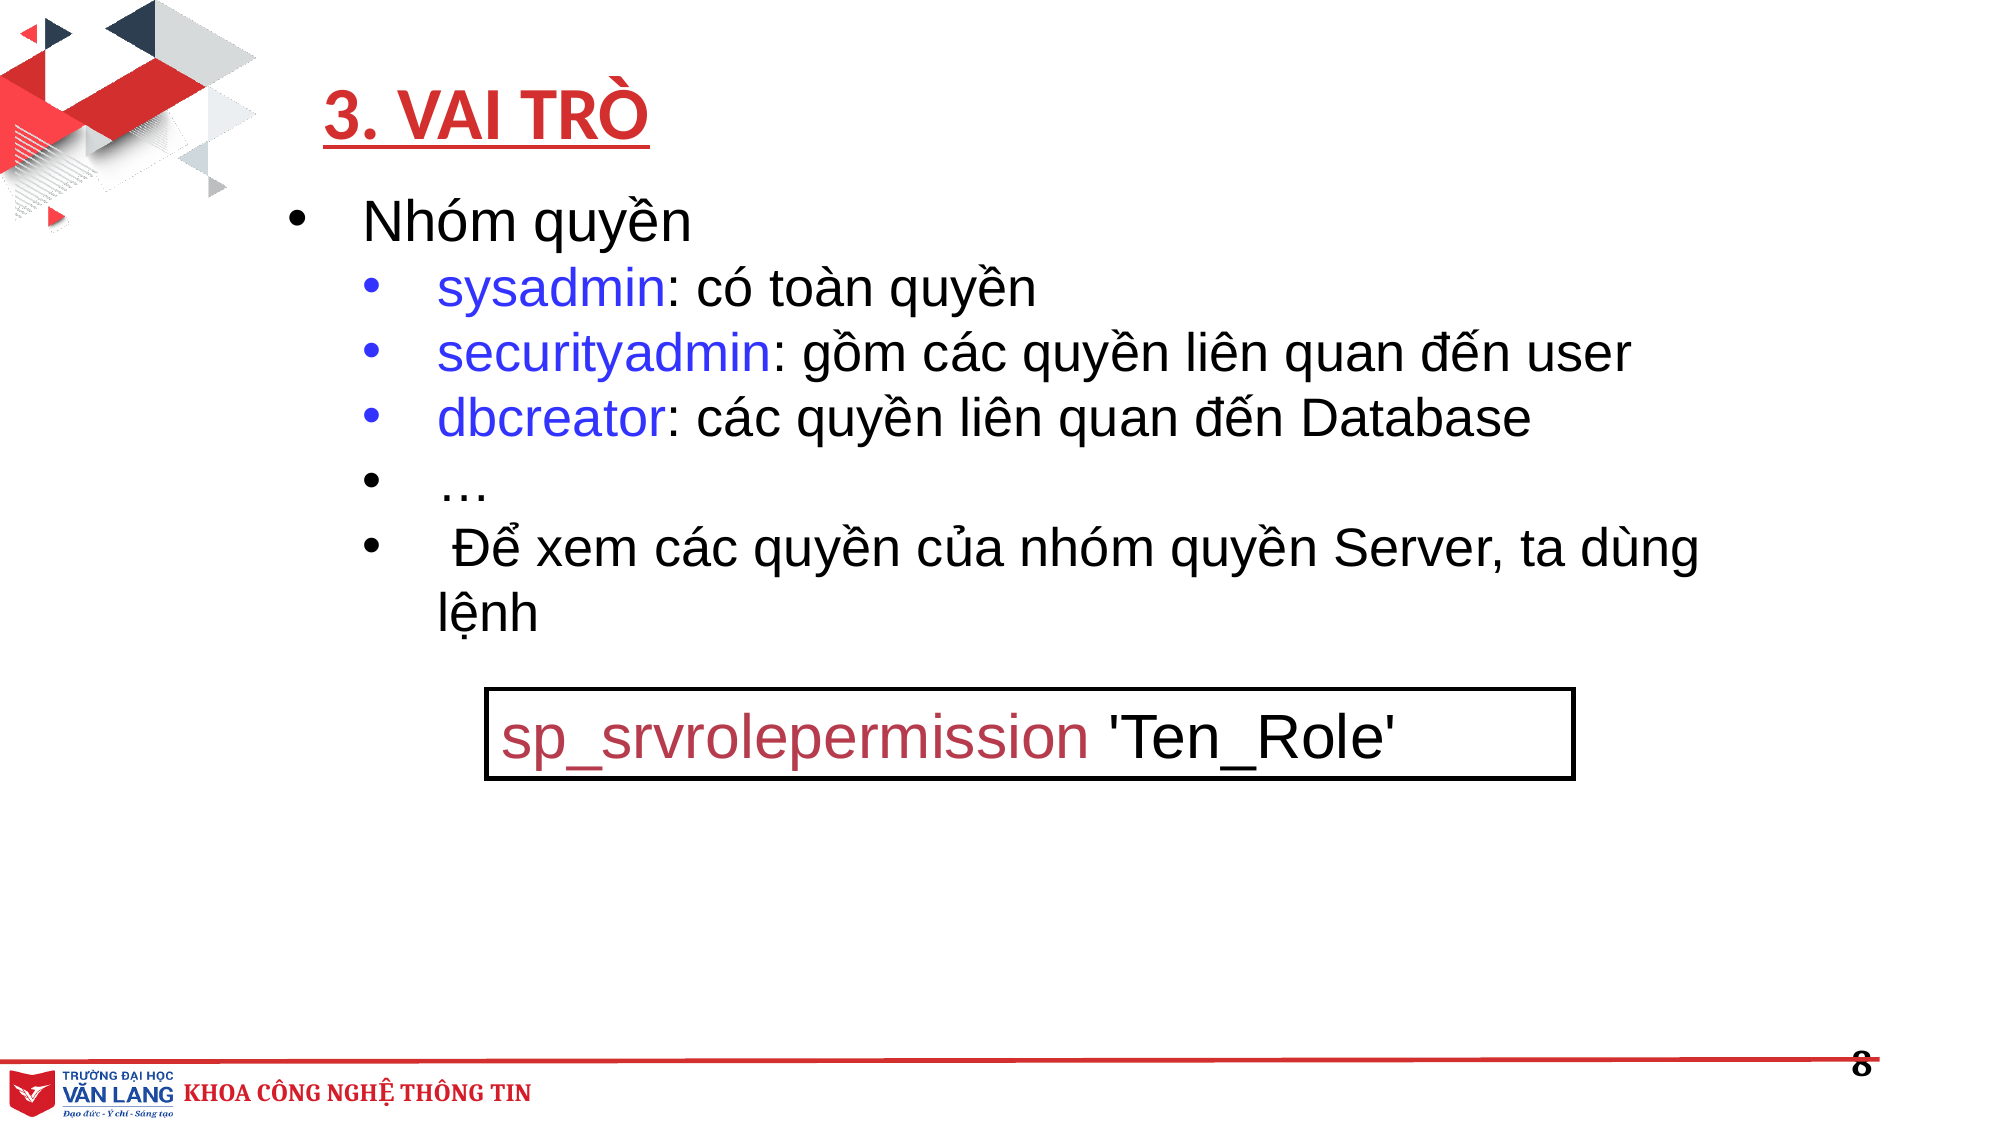

3. VAI TRÒ

Nhóm quyền
sysadmin: có toàn quyền
securityadmin: gồm các quyền liên quan đến user
dbcreator: các quyền liên quan đến Database
…
 Để xem các quyền của nhóm quyền Server, ta dùng lệnh

sp_srvrolepermission 'Ten_Role'